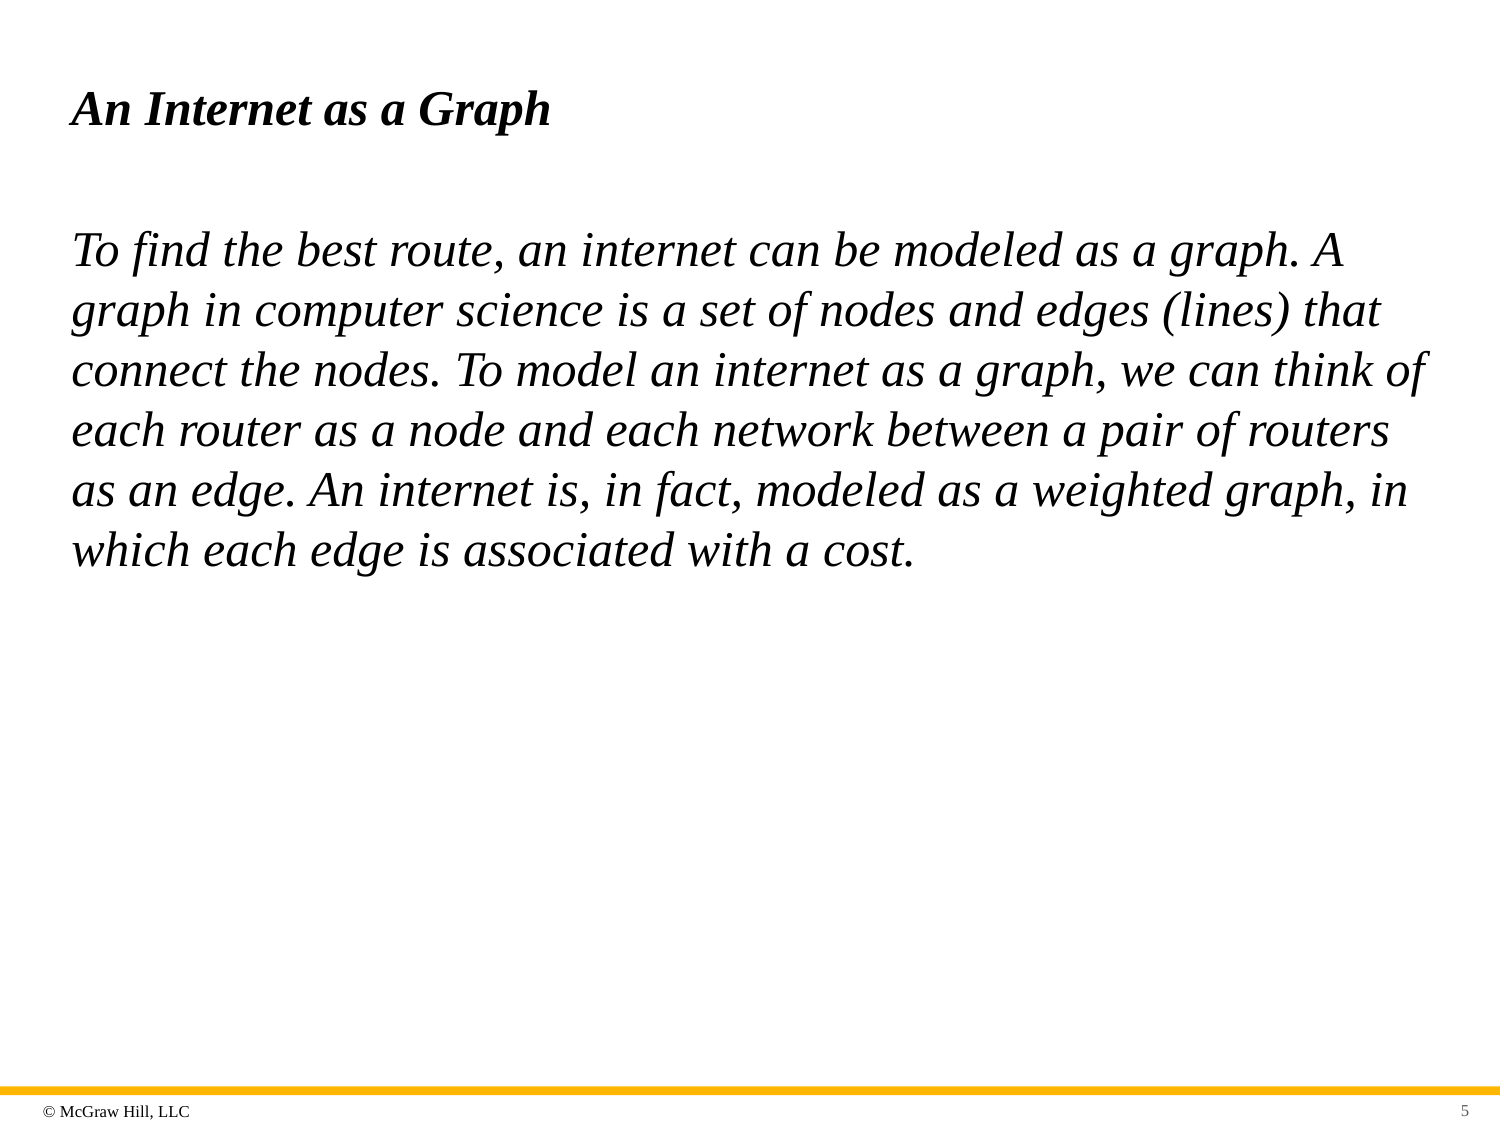

# An Internet as a Graph
To find the best route, an internet can be modeled as a graph. A graph in computer science is a set of nodes and edges (lines) that connect the nodes. To model an internet as a graph, we can think of each router as a node and each network between a pair of routers as an edge. An internet is, in fact, modeled as a weighted graph, in which each edge is associated with a cost.
5